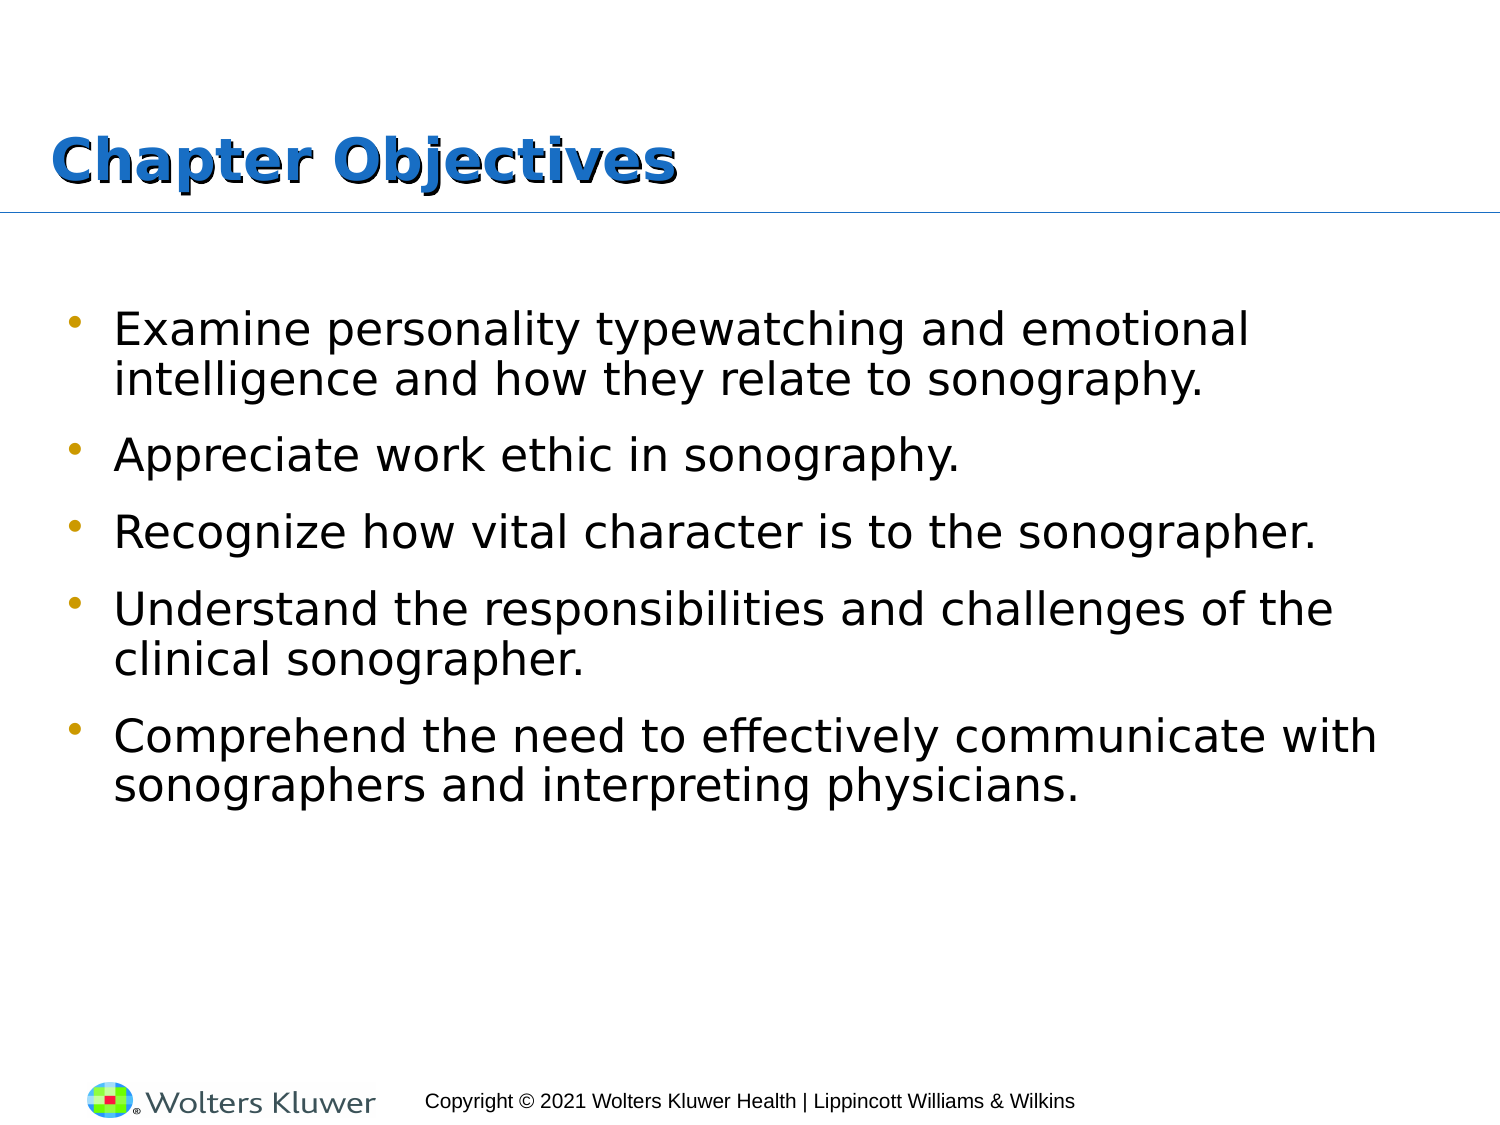

# Chapter Objectives
Examine personality typewatching and emotional intelligence and how they relate to sonography.
Appreciate work ethic in sonography.
Recognize how vital character is to the sonographer.
Understand the responsibilities and challenges of the clinical sonographer.
Comprehend the need to effectively communicate with sonographers and interpreting physicians.